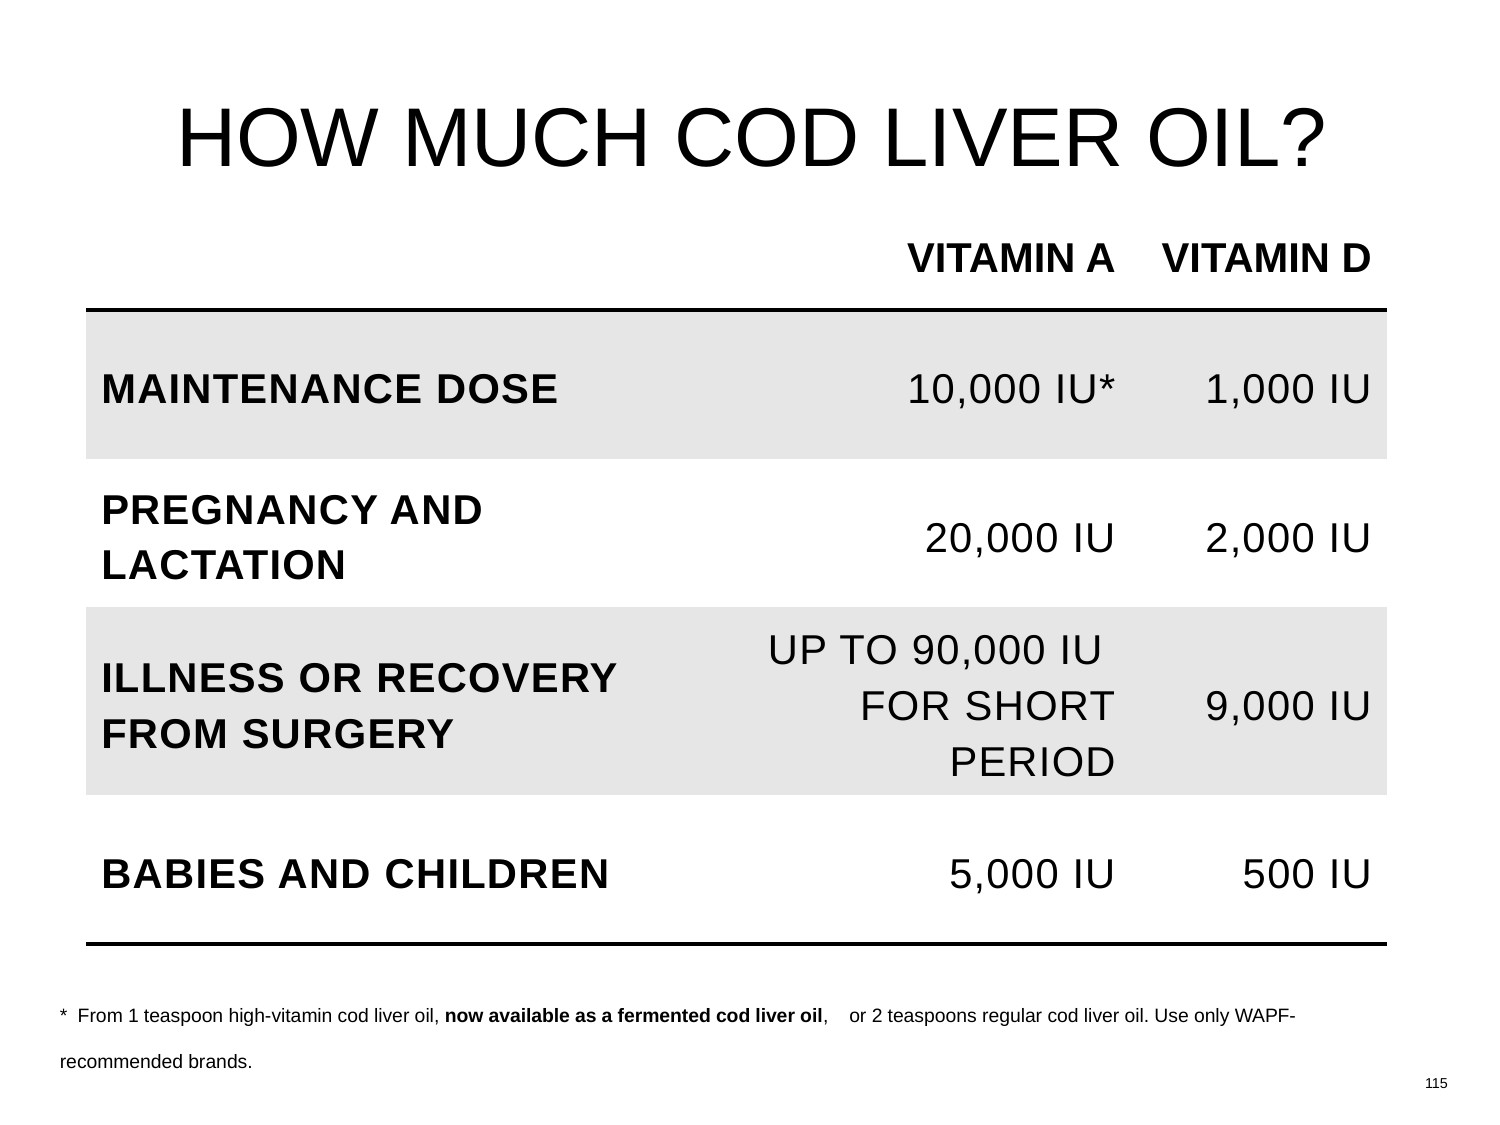

HOW MUCH COD LIVER OIL?
|  | VITAMIN A | VITAMIN D |
| --- | --- | --- |
| MAINTENANCE DOSE | 10,000 IU\* | 1,000 IU |
| PREGNANCY AND LACTATION | 20,000 IU | 2,000 IU |
| ILLNESS OR RECOVERY FROM SURGERY | UP TO 90,000 IU FOR SHORT PERIOD | 9,000 IU |
| BABIES AND CHILDREN | 5,000 IU | 500 IU |
*  From 1 teaspoon high-vitamin cod liver oil, now available as a fermented cod liver oil,    or 2 teaspoons regular cod liver oil. Use only WAPF-recommended brands.
115